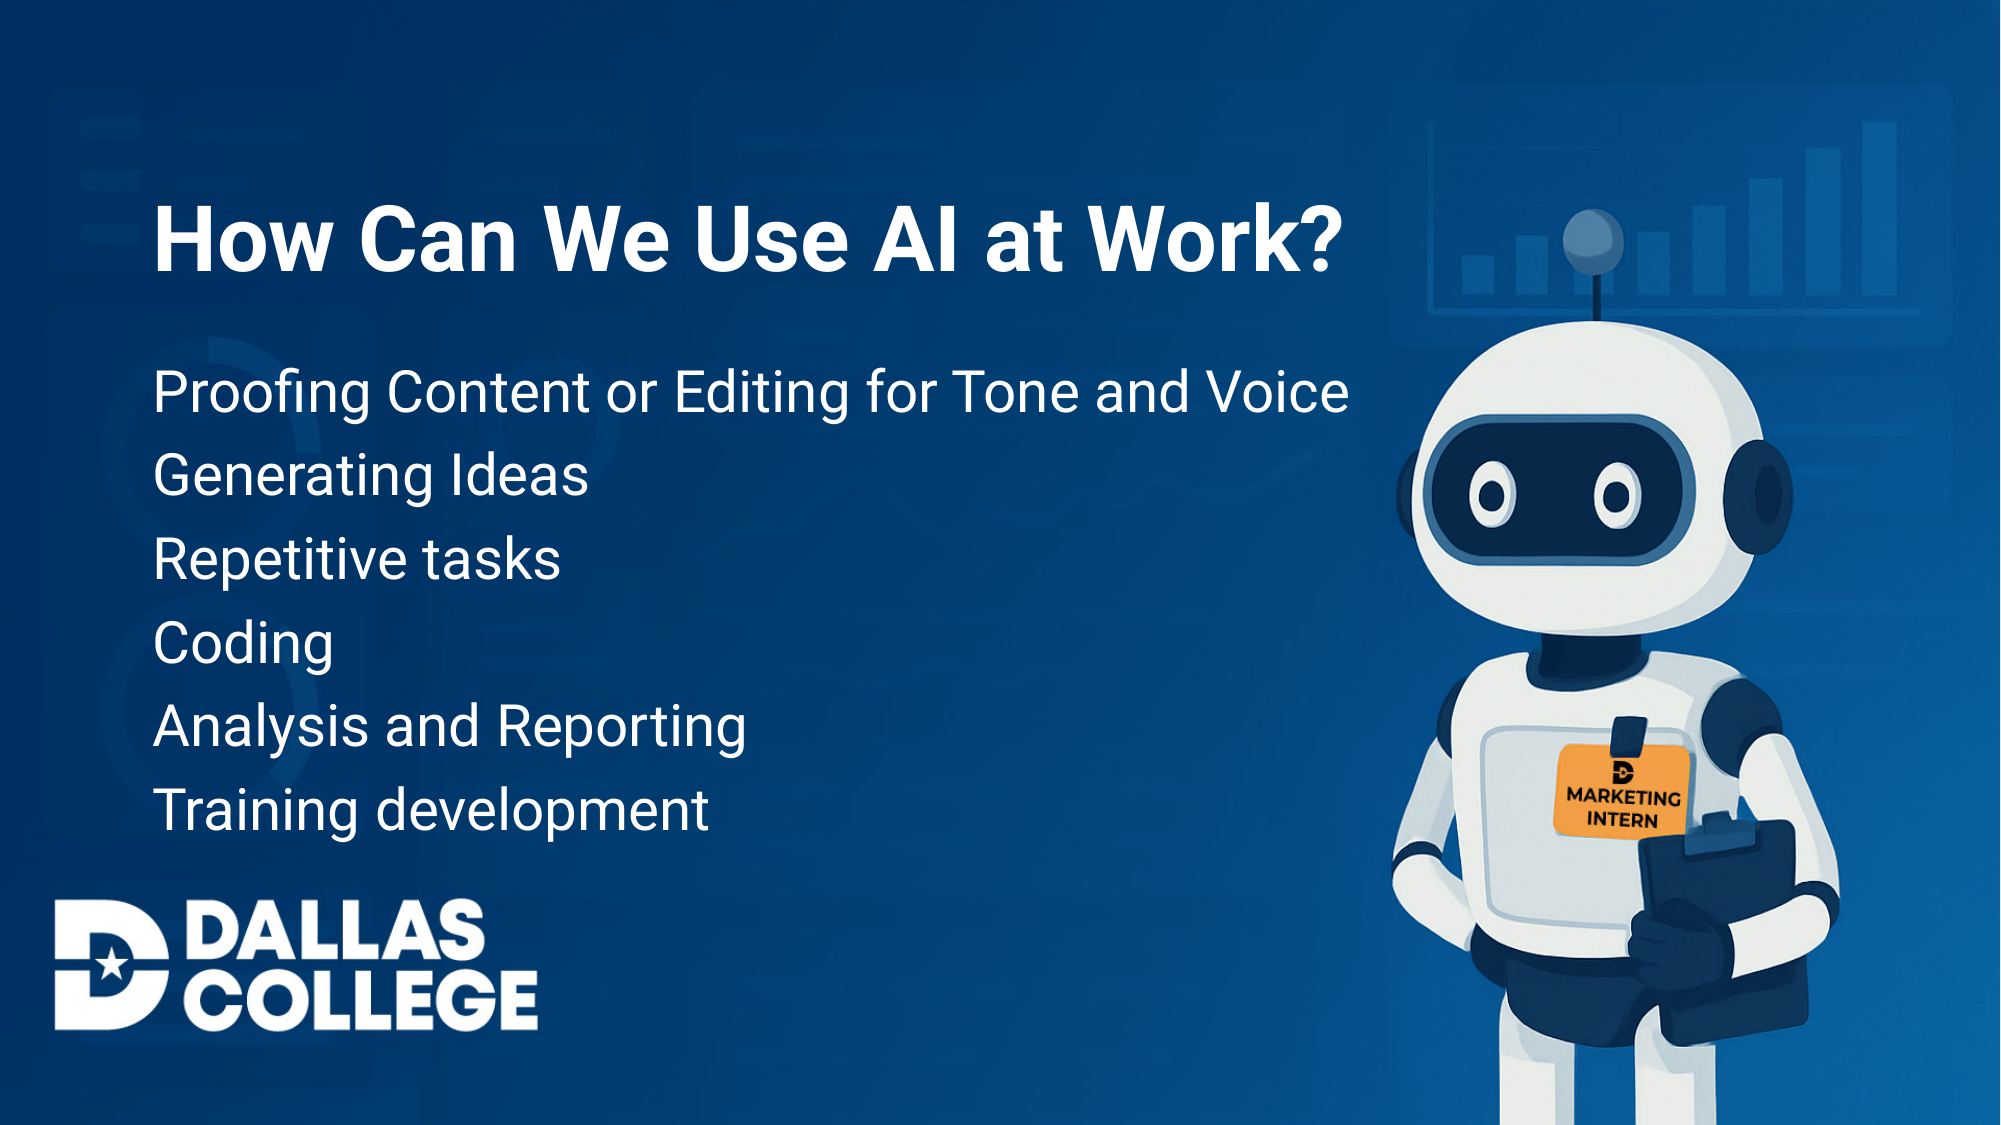

How Can We Use AI at Work?
Proofing Content or Editing for Tone and Voice
Generating Ideas
Repetitive tasks
Coding
Analysis and Reporting
Training development